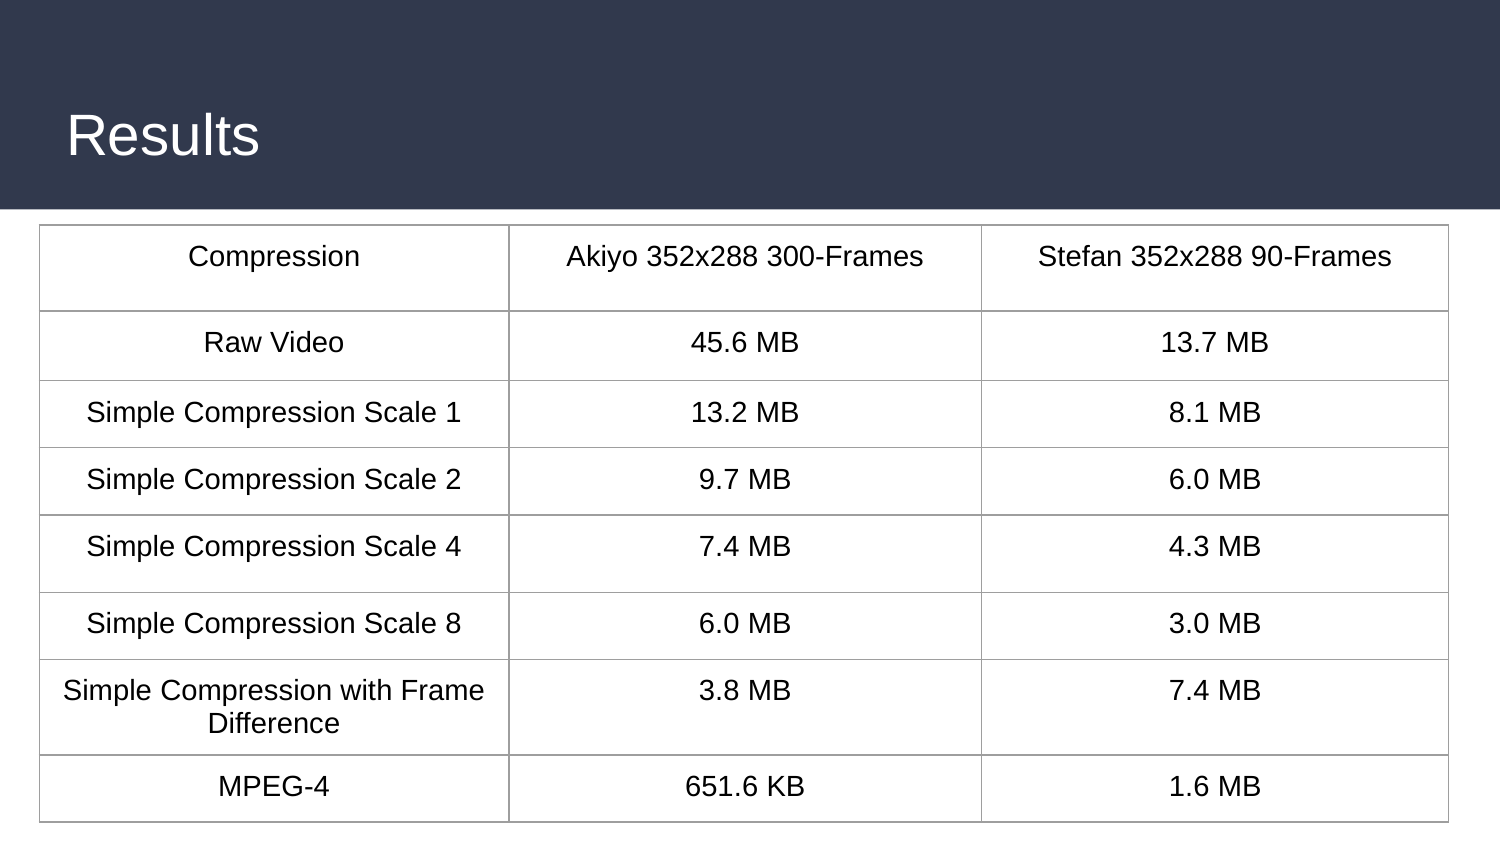

# Results
| Compression | Akiyo 352x288 300-Frames | Stefan 352x288 90-Frames |
| --- | --- | --- |
| Raw Video | 45.6 MB | 13.7 MB |
| Simple Compression Scale 1 | 13.2 MB | 8.1 MB |
| Simple Compression Scale 2 | 9.7 MB | 6.0 MB |
| Simple Compression Scale 4 | 7.4 MB | 4.3 MB |
| Simple Compression Scale 8 | 6.0 MB | 3.0 MB |
| Simple Compression with Frame Difference | 3.8 MB | 7.4 MB |
| MPEG-4 | 651.6 KB | 1.6 MB |